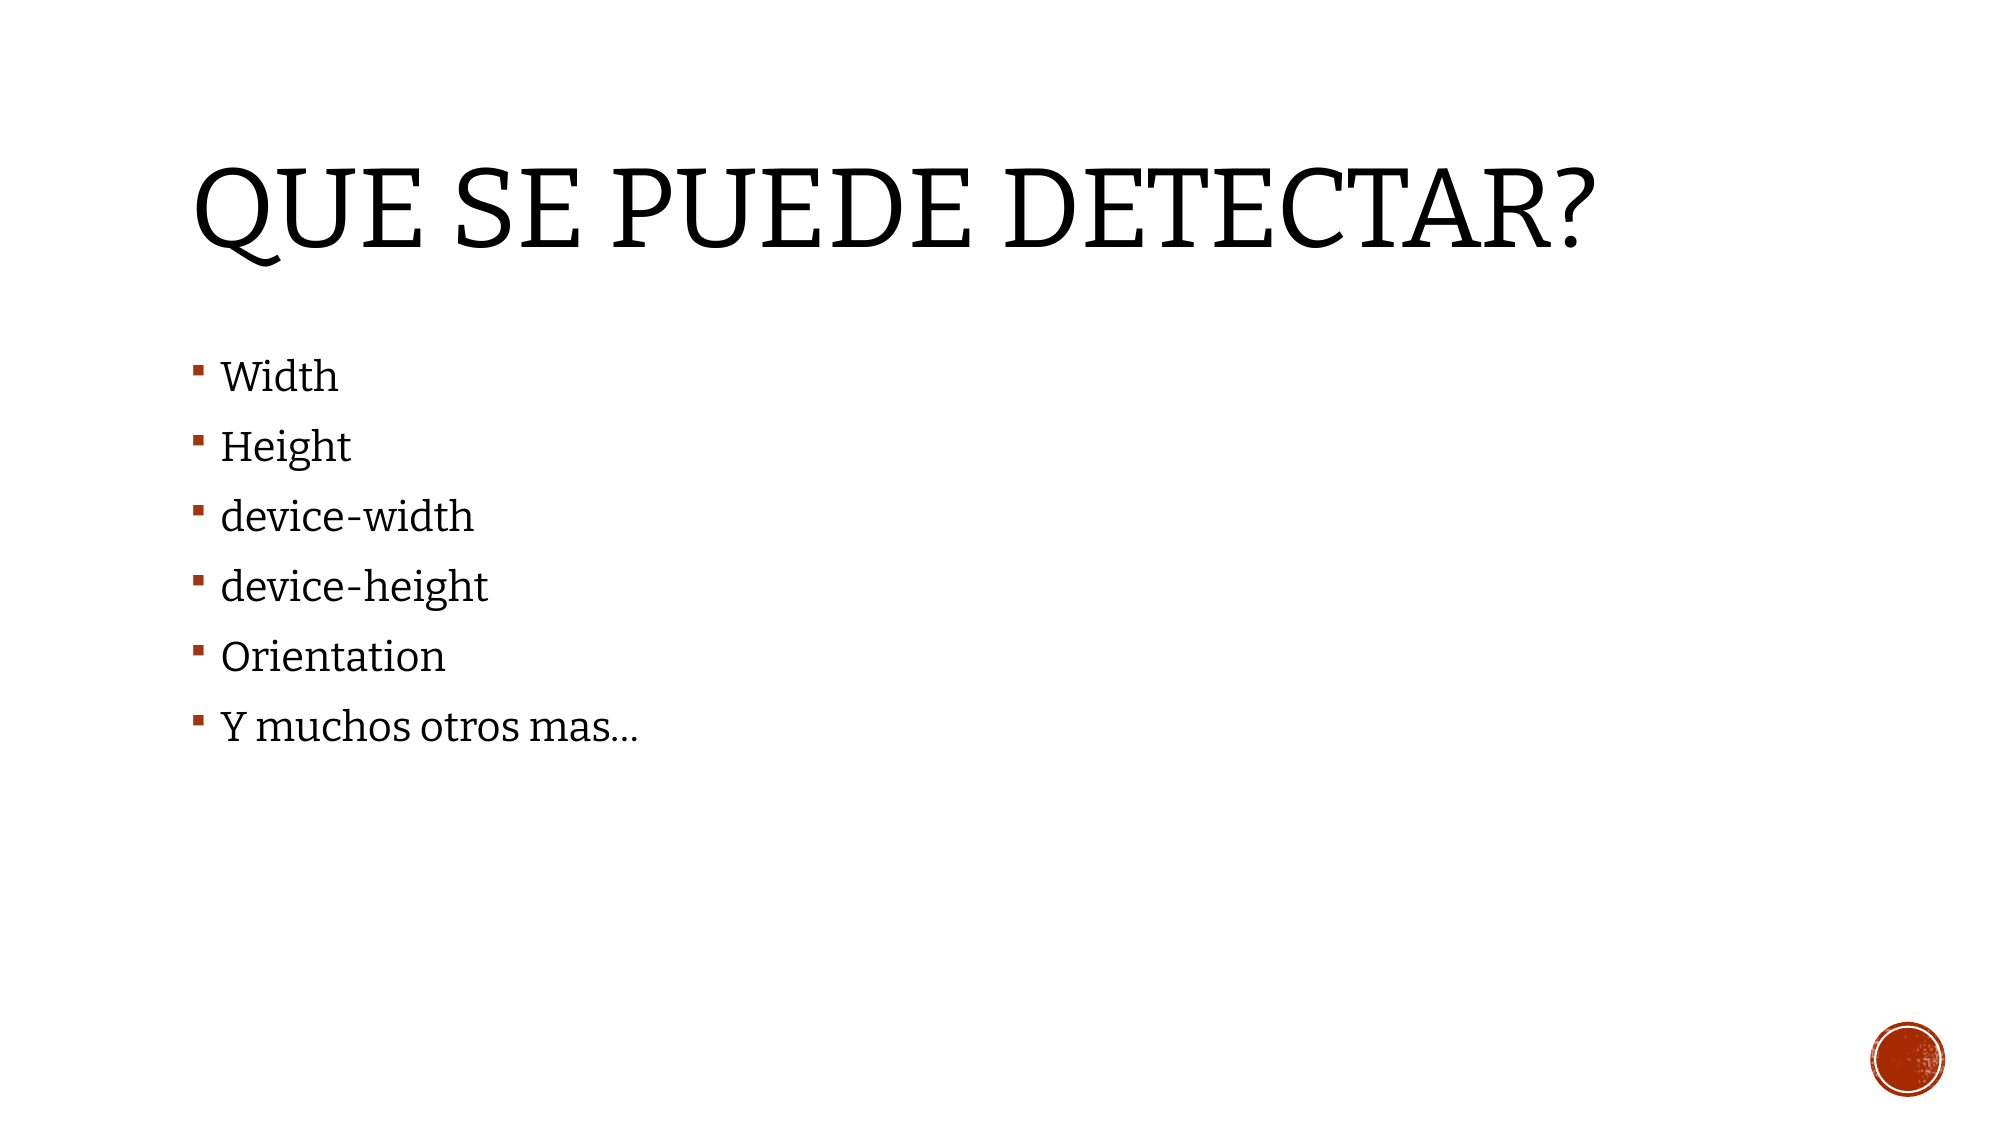

# Que se puede detectar?
Width
Height
device-width
device-height
Orientation
Y muchos otros mas…